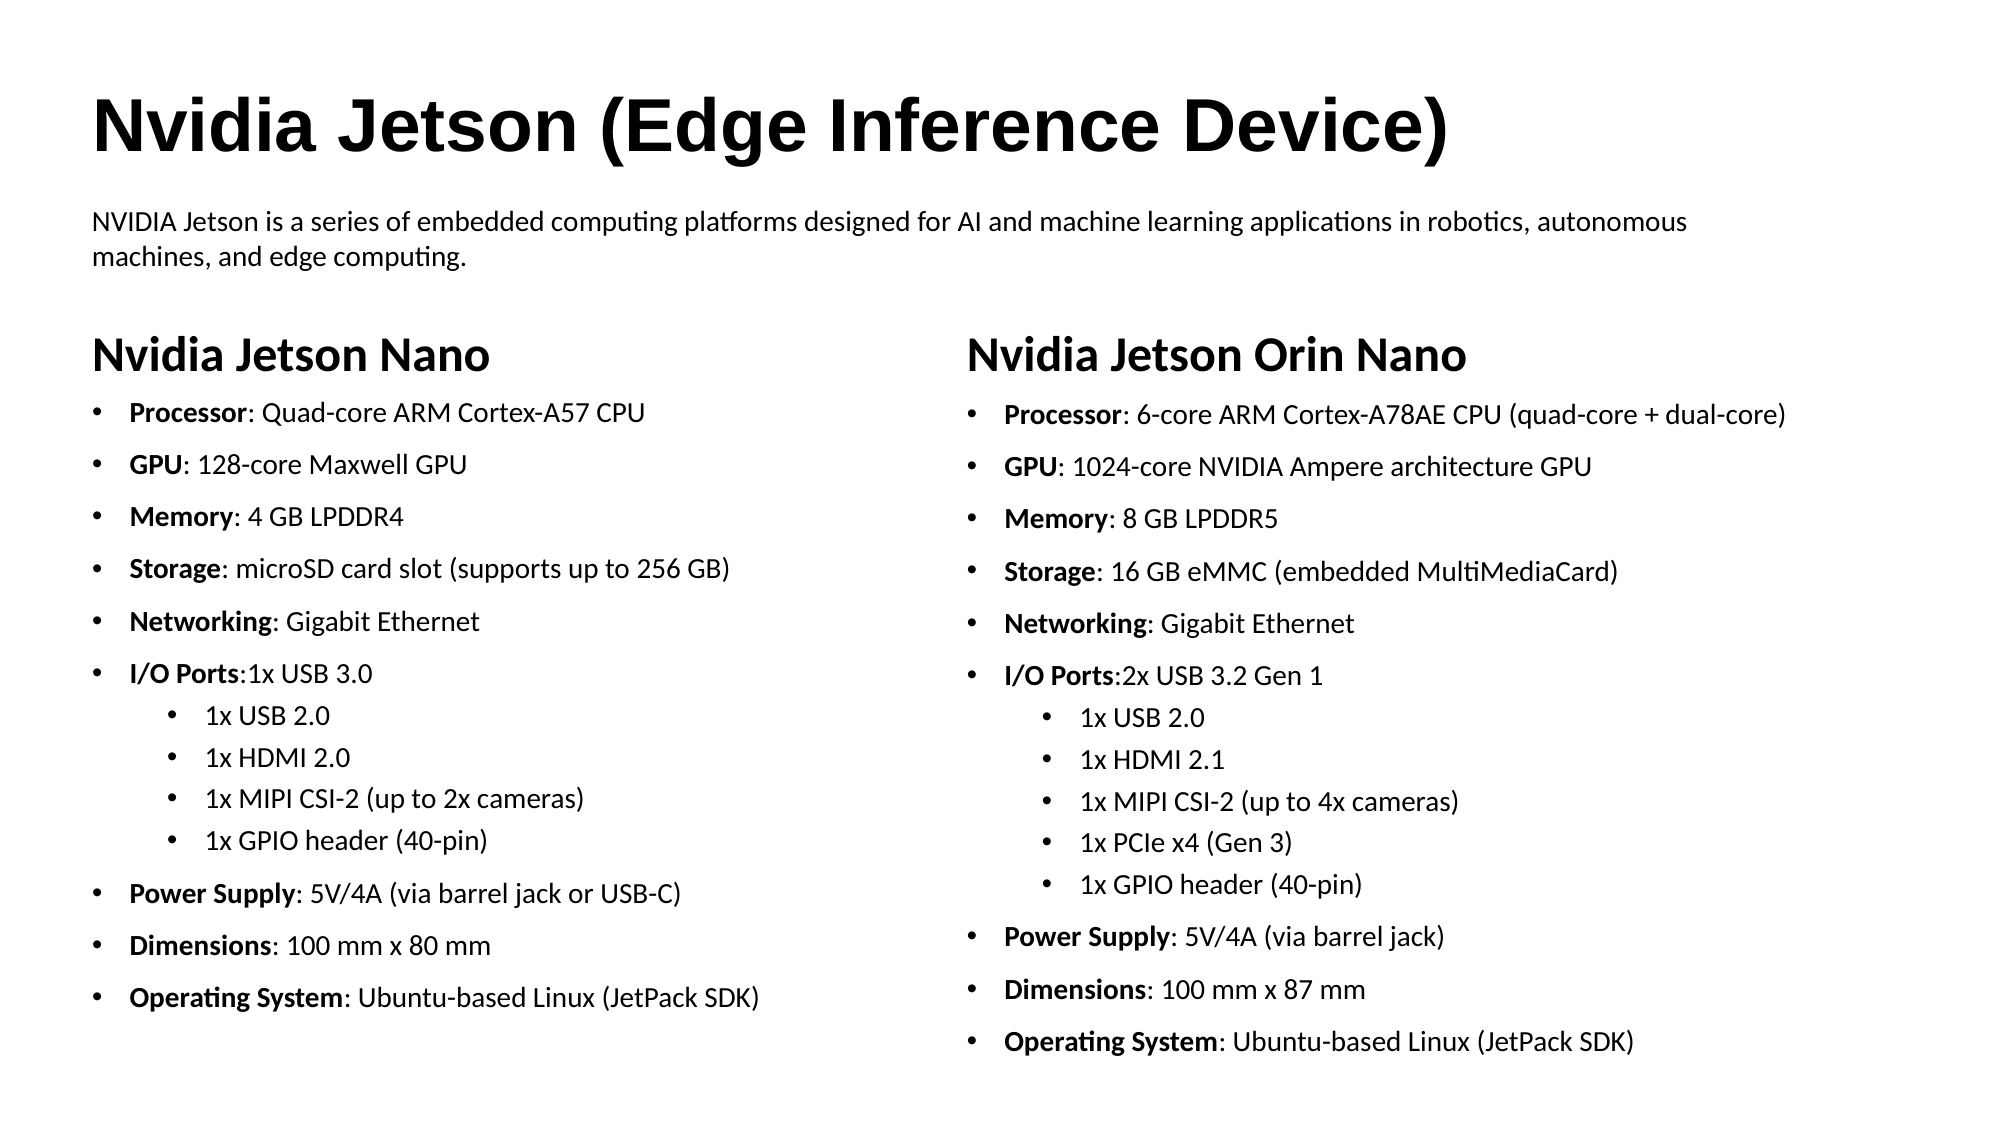

# Nvidia Jetson (Edge Inference Device)
NVIDIA Jetson is a series of embedded computing platforms designed for AI and machine learning applications in robotics, autonomous machines, and edge computing.
Nvidia Jetson Nano
Nvidia Jetson Orin Nano
Processor: Quad-core ARM Cortex-A57 CPU
GPU: 128-core Maxwell GPU
Memory: 4 GB LPDDR4
Storage: microSD card slot (supports up to 256 GB)
Networking: Gigabit Ethernet
I/O Ports:1x USB 3.0
1x USB 2.0
1x HDMI 2.0
1x MIPI CSI-2 (up to 2x cameras)
1x GPIO header (40-pin)
Power Supply: 5V/4A (via barrel jack or USB-C)
Dimensions: 100 mm x 80 mm
Operating System: Ubuntu-based Linux (JetPack SDK)
Processor: 6-core ARM Cortex-A78AE CPU (quad-core + dual-core)
GPU: 1024-core NVIDIA Ampere architecture GPU
Memory: 8 GB LPDDR5
Storage: 16 GB eMMC (embedded MultiMediaCard)
Networking: Gigabit Ethernet
I/O Ports:2x USB 3.2 Gen 1
1x USB 2.0
1x HDMI 2.1
1x MIPI CSI-2 (up to 4x cameras)
1x PCIe x4 (Gen 3)
1x GPIO header (40-pin)
Power Supply: 5V/4A (via barrel jack)
Dimensions: 100 mm x 87 mm
Operating System: Ubuntu-based Linux (JetPack SDK)